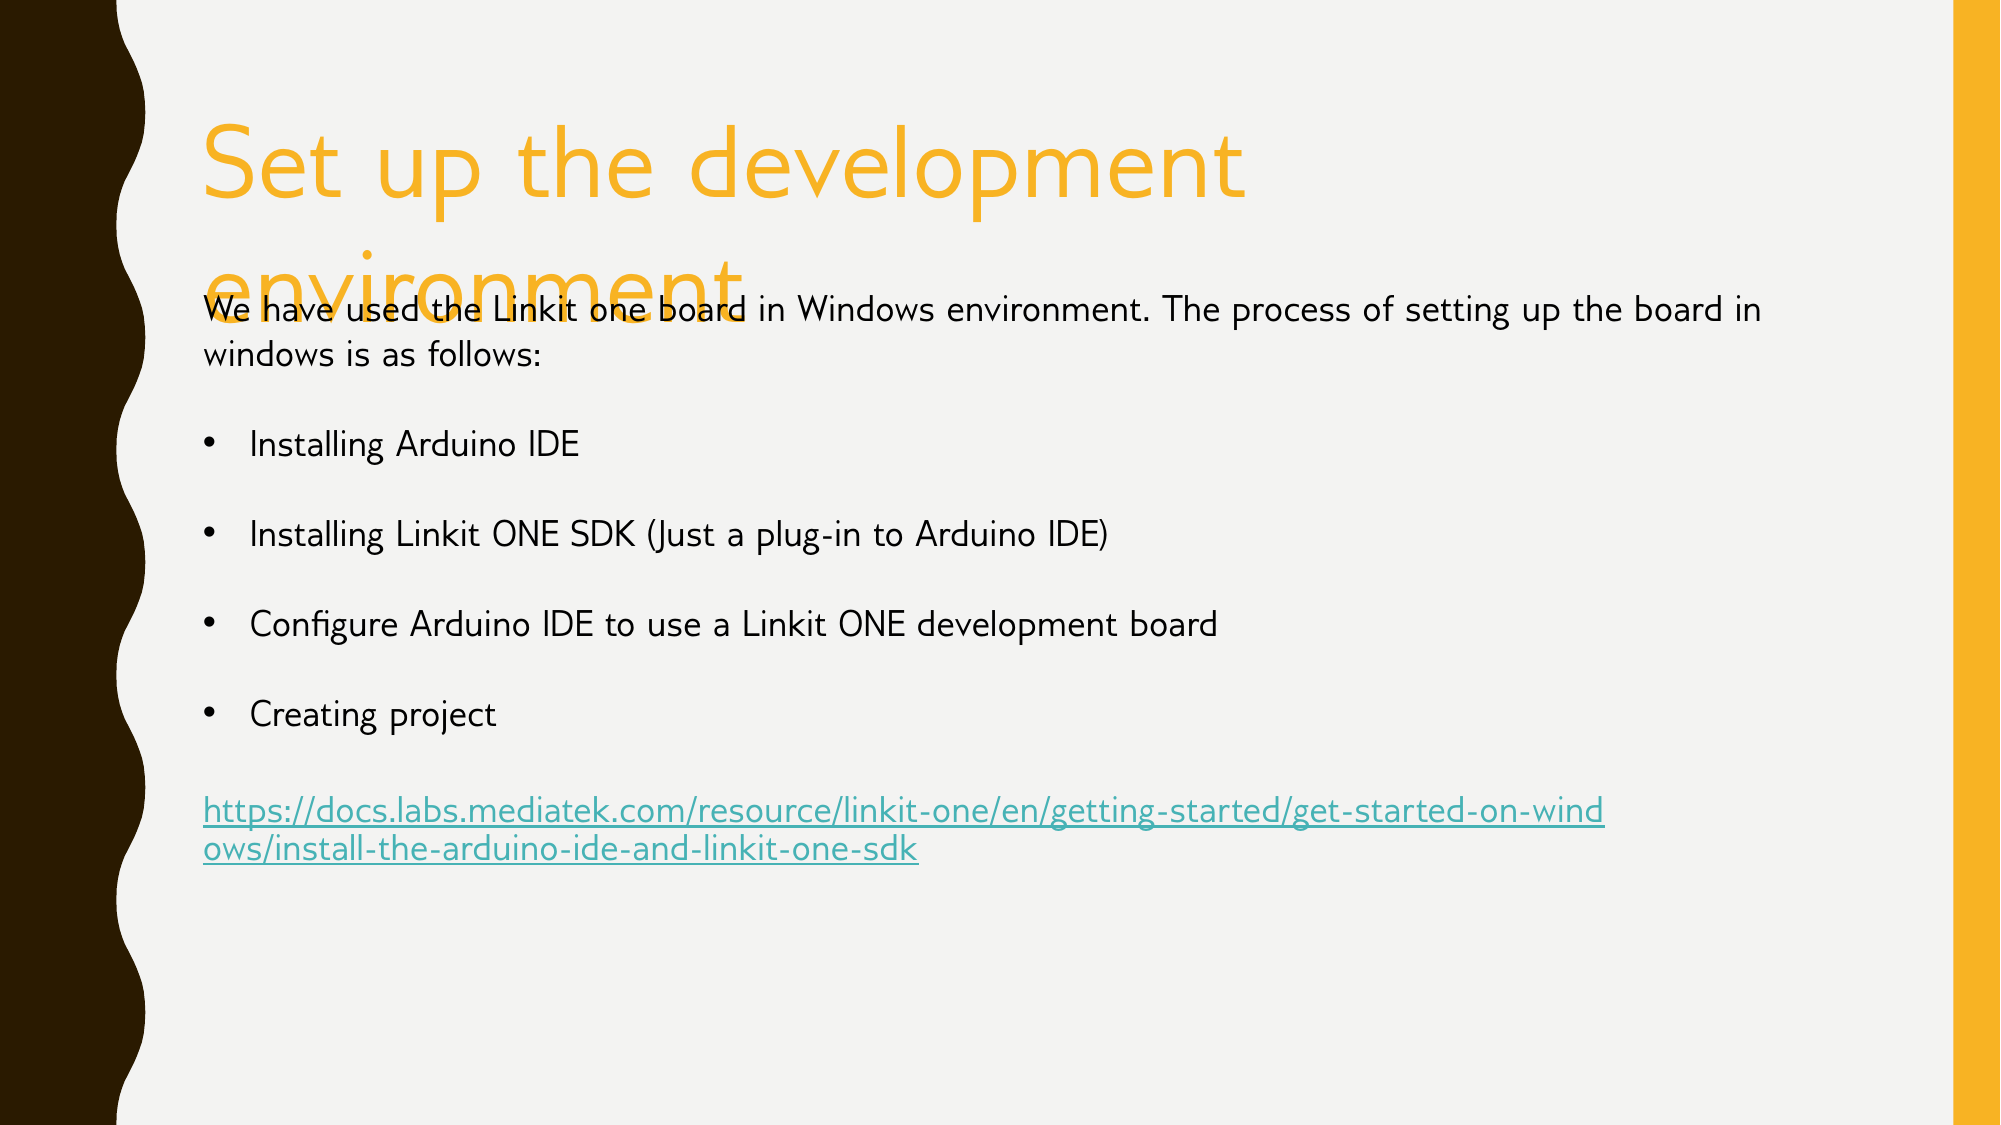

Set up the development environment
We have used the Linkit one board in Windows environment. The process of setting up the board in windows is as follows:

Installing Arduino IDE

Installing Linkit ONE SDK (Just a plug-in to Arduino IDE)

Configure Arduino IDE to use a Linkit ONE development board

Creating project
https://docs.labs.mediatek.com/resource/linkit-one/en/getting-started/get-started-on-windows/install-the-arduino-ide-and-linkit-one-sdk